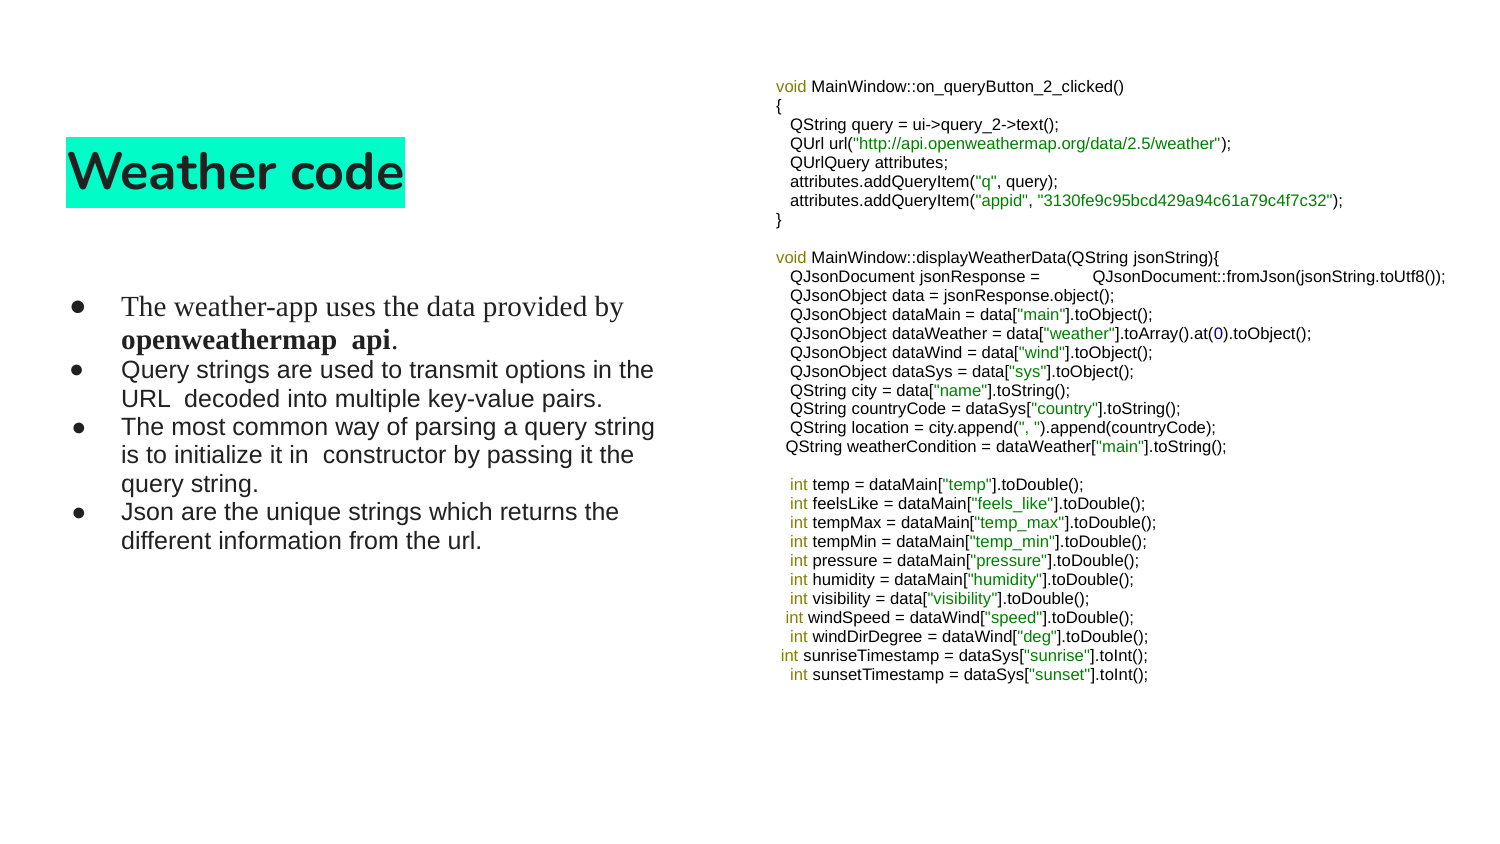

void MainWindow::on_queryButton_2_clicked()
{
   QString query = ui->query_2->text();
   QUrl url("http://api.openweathermap.org/data/2.5/weather");
   QUrlQuery attributes;
   attributes.addQueryItem("q", query);
   attributes.addQueryItem("appid", "3130fe9c95bcd429a94c61a79c4f7c32");
}

void MainWindow::displayWeatherData(QString jsonString){
   QJsonDocument jsonResponse =           QJsonDocument::fromJson(jsonString.toUtf8());
   QJsonObject data = jsonResponse.object();
   QJsonObject dataMain = data["main"].toObject();
   QJsonObject dataWeather = data["weather"].toArray().at(0).toObject();
   QJsonObject dataWind = data["wind"].toObject();
   QJsonObject dataSys = data["sys"].toObject();
   QString city = data["name"].toString();
   QString countryCode = dataSys["country"].toString();
   QString location = city.append(", ").append(countryCode);
  QString weatherCondition = dataWeather["main"].toString();

   int temp = dataMain["temp"].toDouble();
   int feelsLike = dataMain["feels_like"].toDouble();
   int tempMax = dataMain["temp_max"].toDouble();
   int tempMin = dataMain["temp_min"].toDouble();
   int pressure = dataMain["pressure"].toDouble();
   int humidity = dataMain["humidity"].toDouble();
   int visibility = data["visibility"].toDouble();
  int windSpeed = dataWind["speed"].toDouble();
   int windDirDegree = dataWind["deg"].toDouble();
 int sunriseTimestamp = dataSys["sunrise"].toInt();
   int sunsetTimestamp = dataSys["sunset"].toInt();

# Weather code
The weather-app uses the data provided by openweathermap  api.
Query strings are used to transmit options in the URL  decoded into multiple key-value pairs.
The most common way of parsing a query string is to initialize it in  constructor by passing it the query string.
Json are the unique strings which returns the  different information from the url.